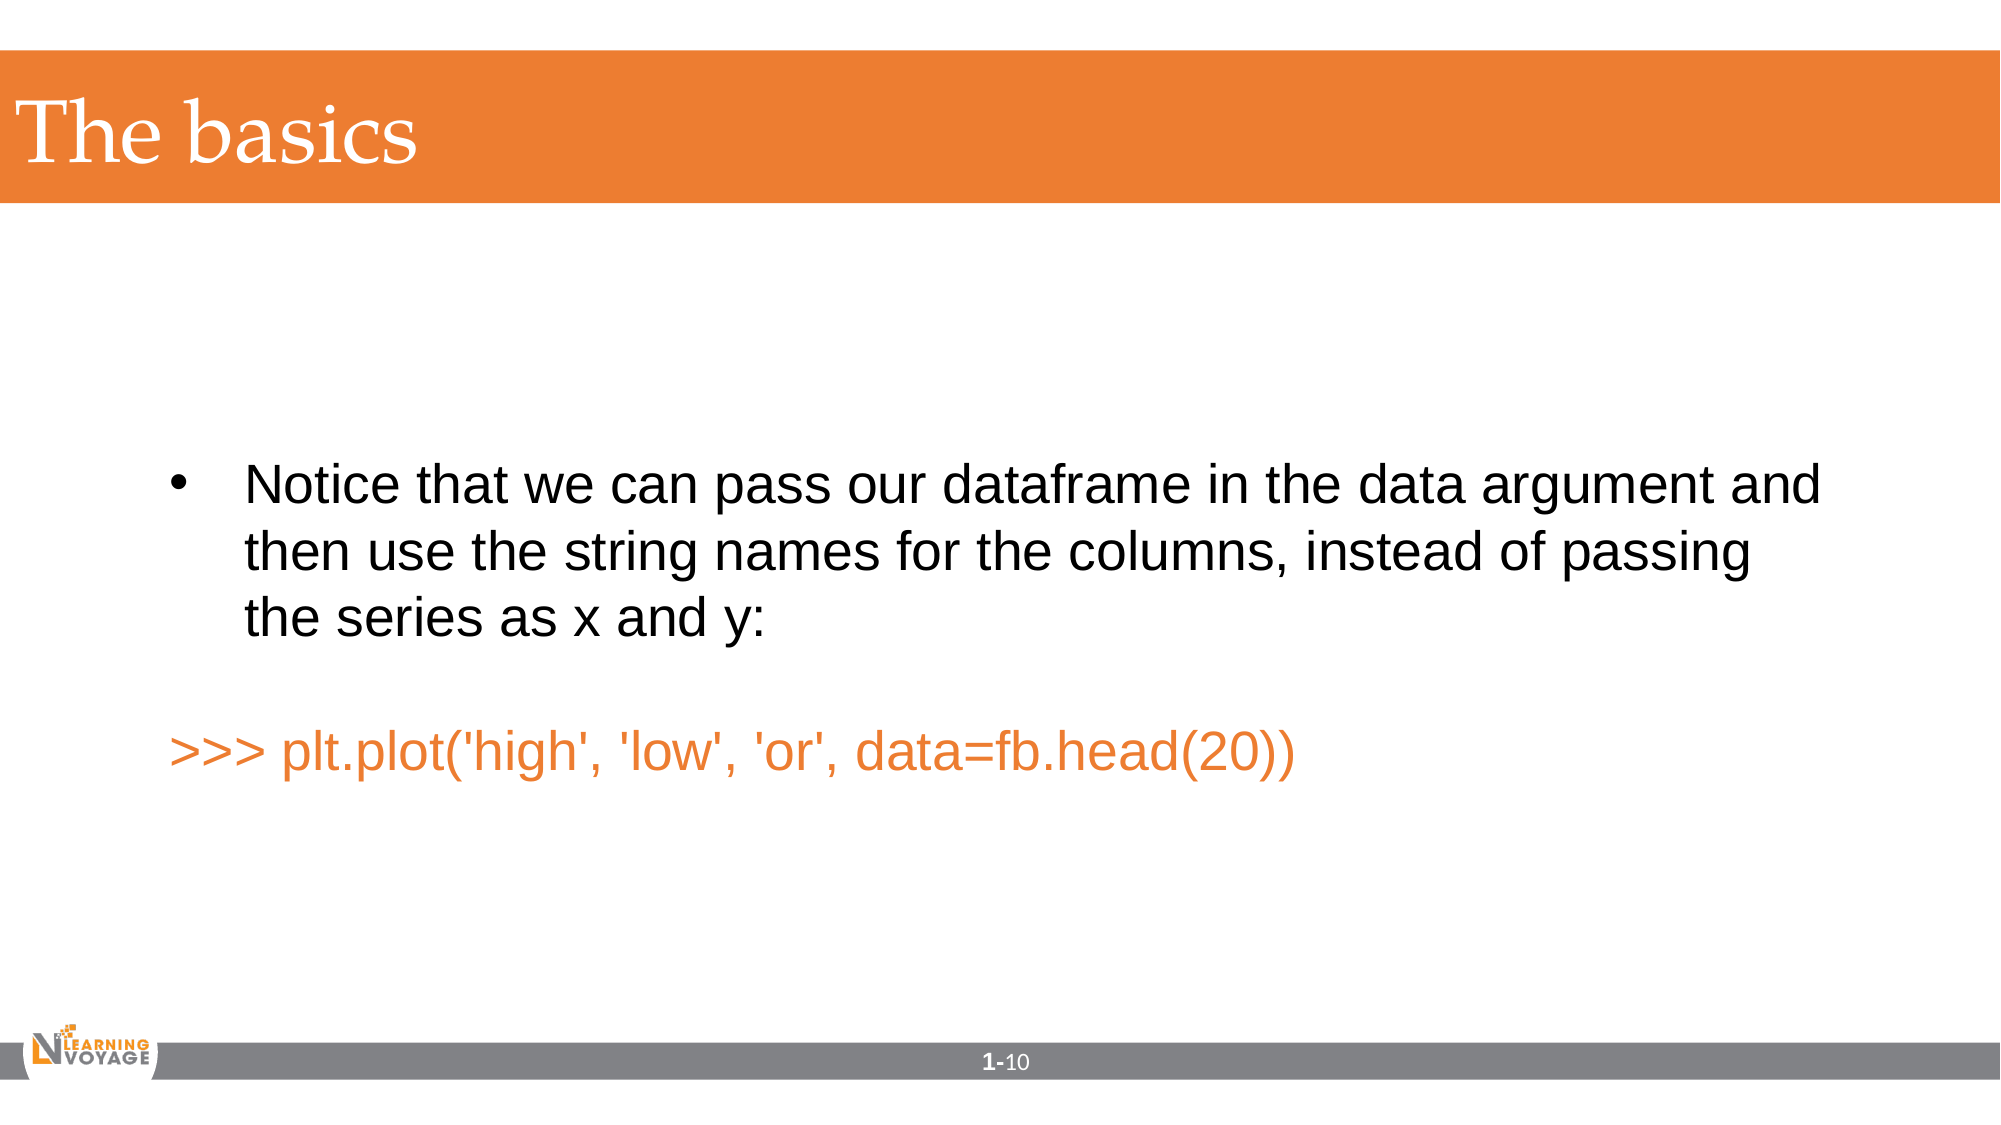

The basics
Notice that we can pass our dataframe in the data argument and then use the string names for the columns, instead of passing the series as x and y:

>>> plt.plot('high', 'low', 'or', data=fb.head(20))
1-10